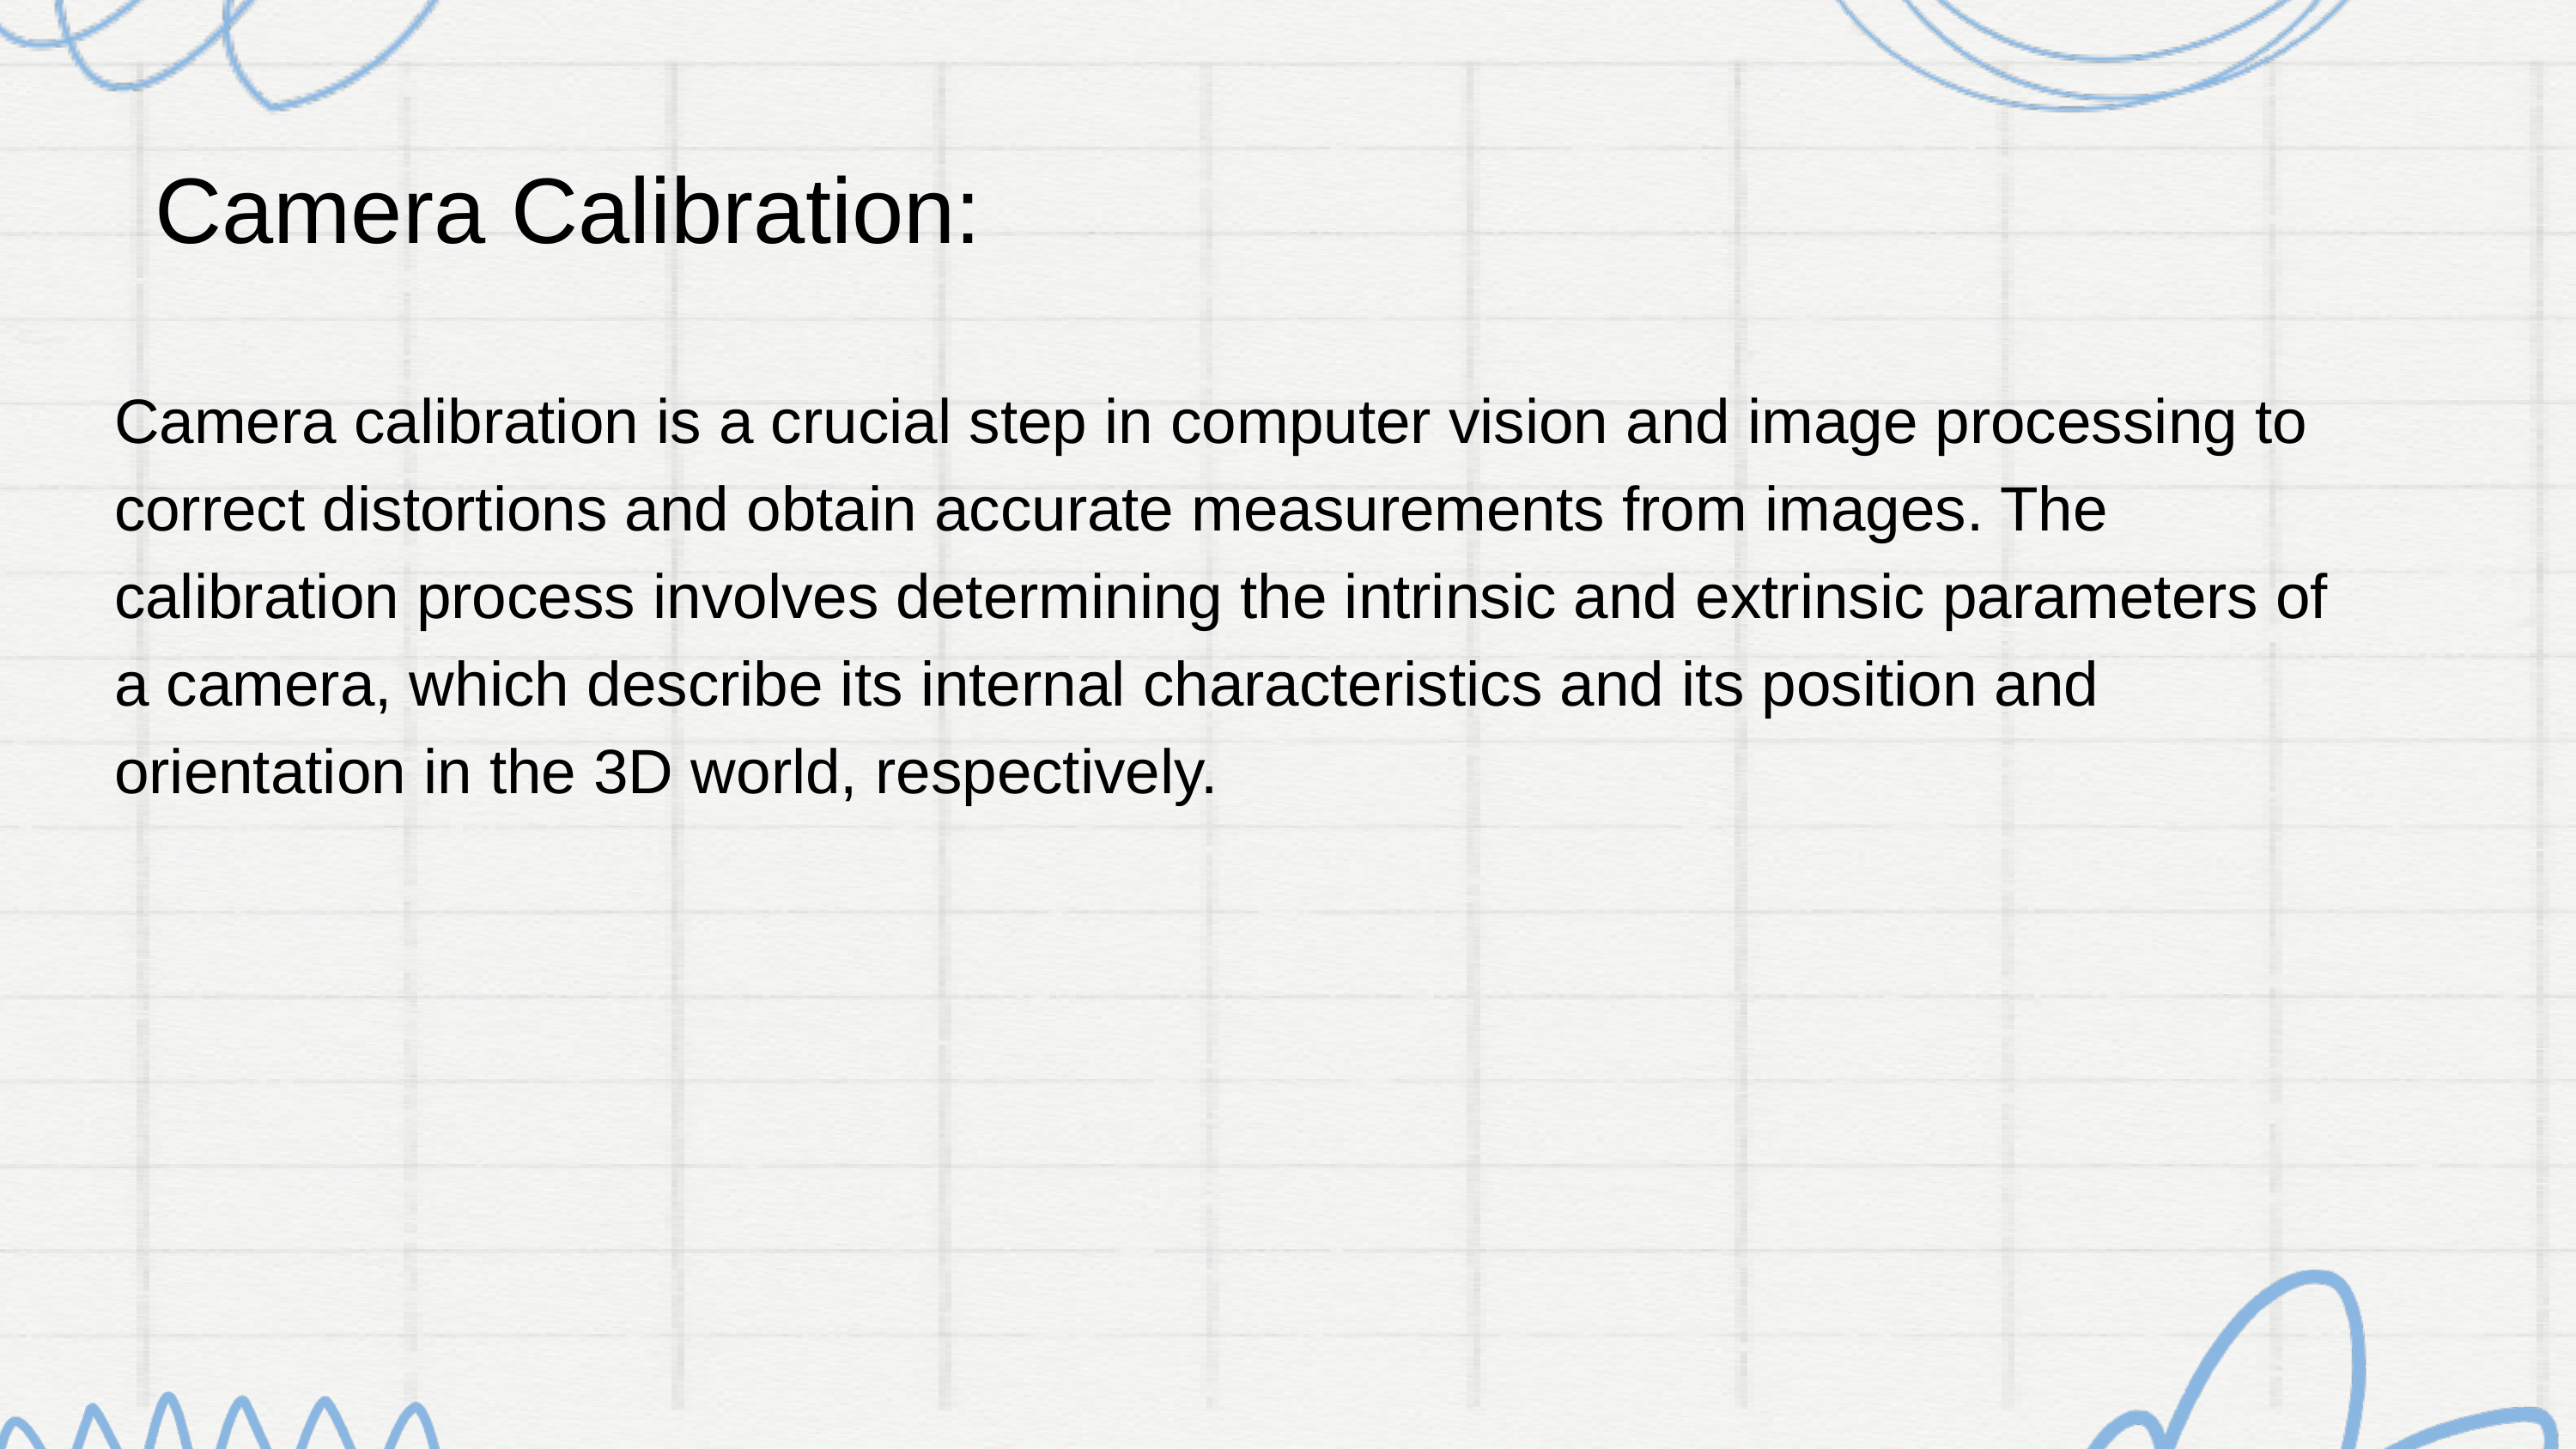

Camera Calibration:
Camera calibration is a crucial step in computer vision and image processing to correct distortions and obtain accurate measurements from images. The calibration process involves determining the intrinsic and extrinsic parameters of a camera, which describe its internal characteristics and its position and orientation in the 3D world, respectively.